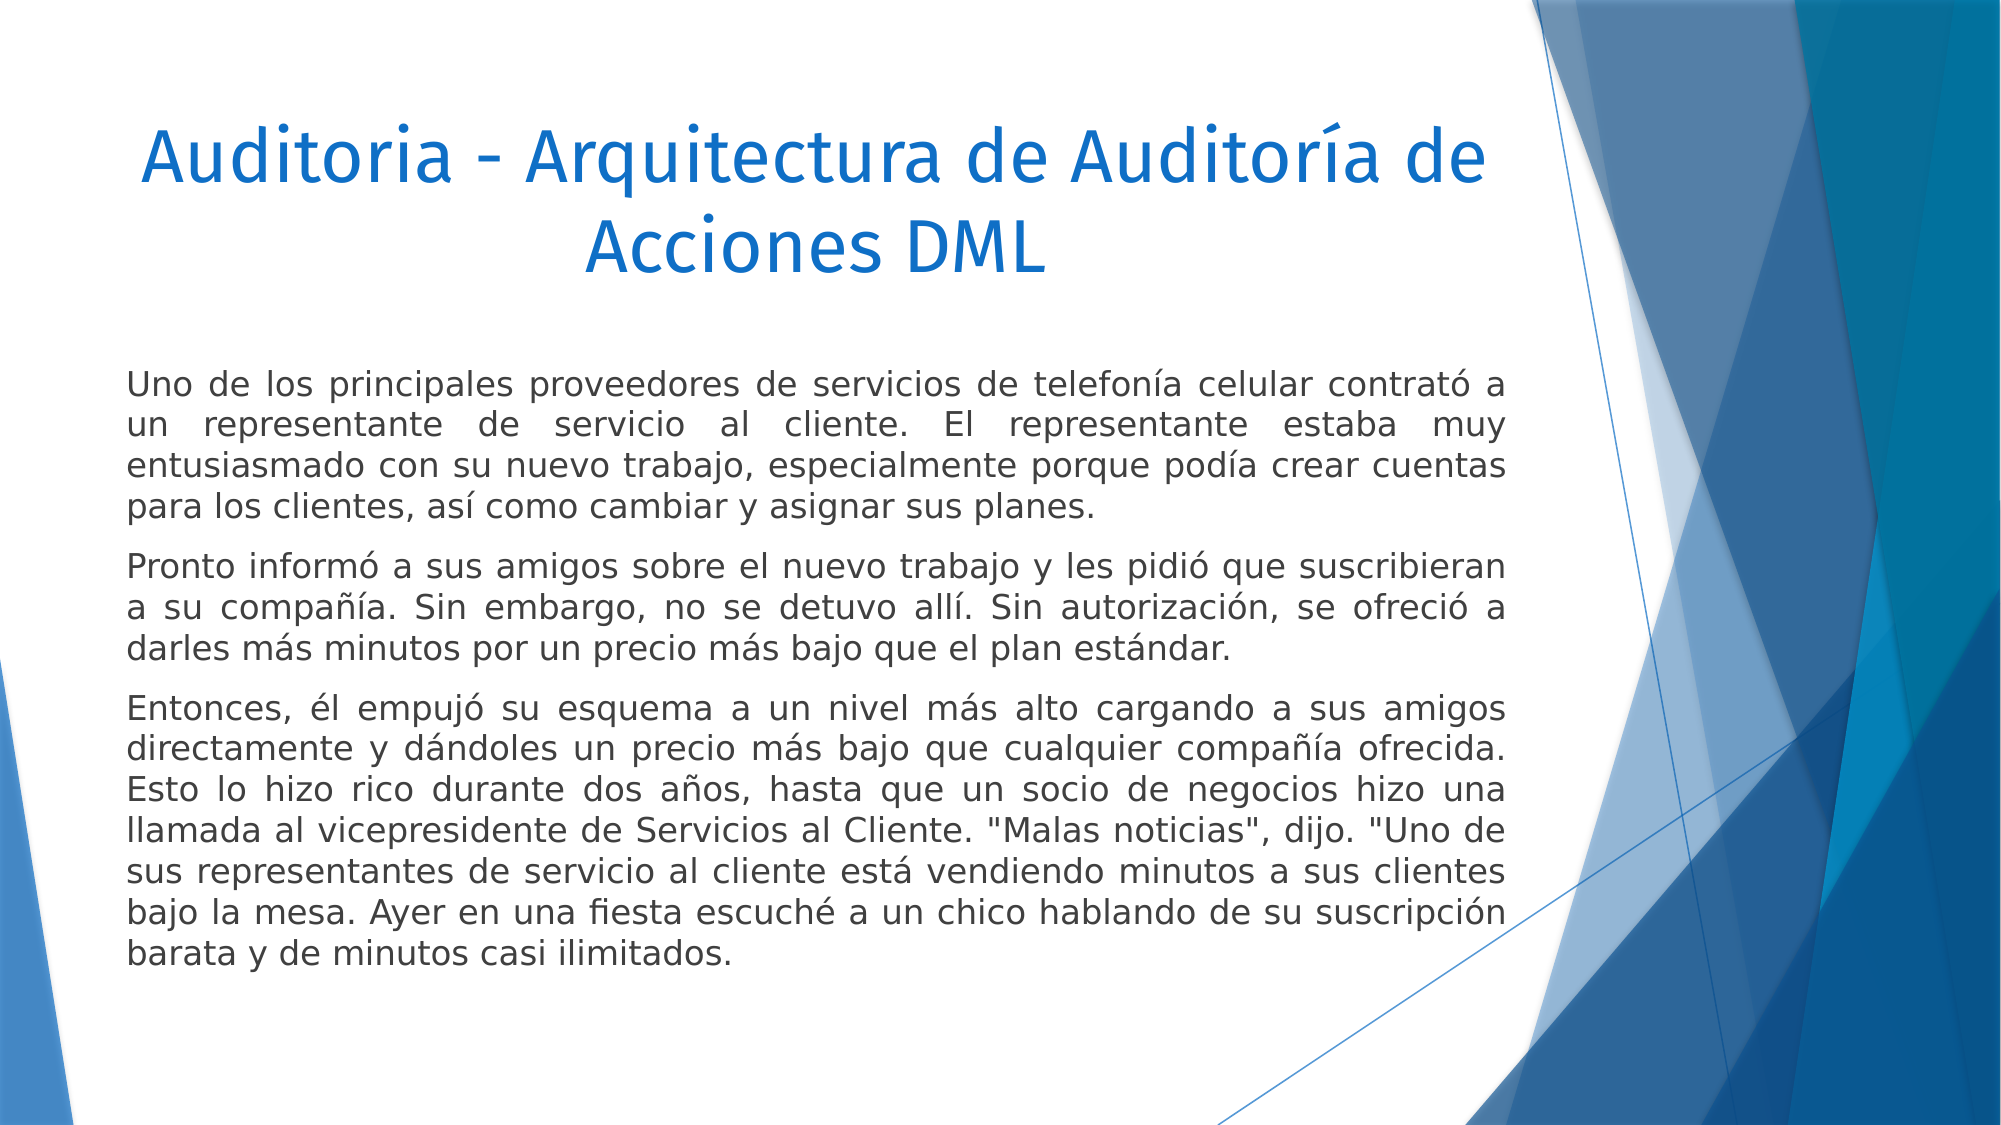

# Auditoria - Arquitectura de Auditoría de Acciones DML
Uno de los principales proveedores de servicios de telefonía celular contrató a un representante de servicio al cliente. El representante estaba muy entusiasmado con su nuevo trabajo, especialmente porque podía crear cuentas para los clientes, así como cambiar y asignar sus planes.
Pronto informó a sus amigos sobre el nuevo trabajo y les pidió que suscribieran a su compañía. Sin embargo, no se detuvo allí. Sin autorización, se ofreció a darles más minutos por un precio más bajo que el plan estándar.
Entonces, él empujó su esquema a un nivel más alto cargando a sus amigos directamente y dándoles un precio más bajo que cualquier compañía ofrecida. Esto lo hizo rico durante dos años, hasta que un socio de negocios hizo una llamada al vicepresidente de Servicios al Cliente. "Malas noticias", dijo. "Uno de sus representantes de servicio al cliente está vendiendo minutos a sus clientes bajo la mesa. Ayer en una fiesta escuché a un chico hablando de su suscripción barata y de minutos casi ilimitados.